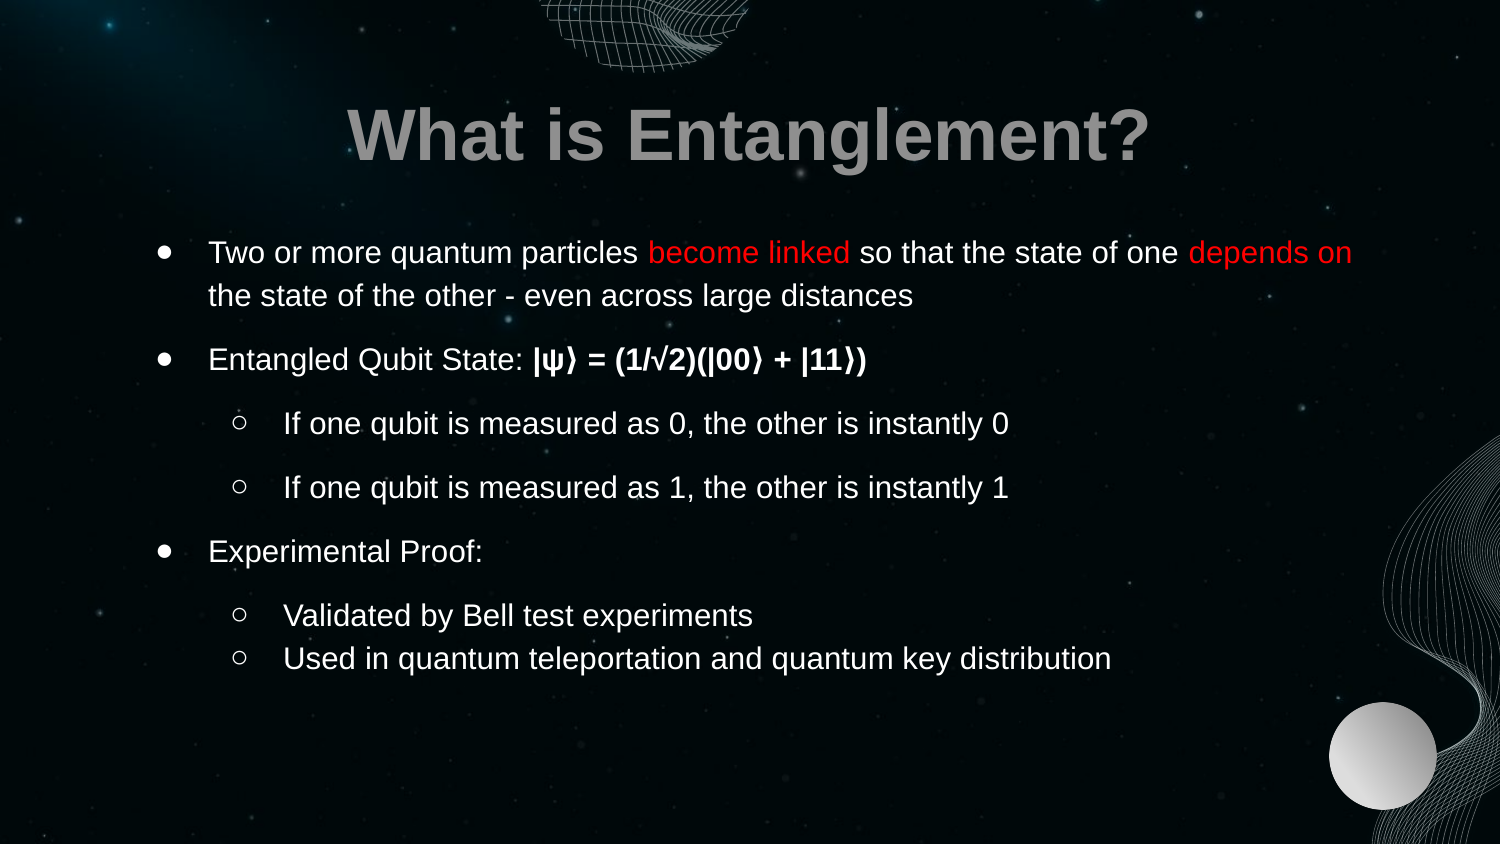

# What is Entanglement?
Two or more quantum particles become linked so that the state of one depends on the state of the other - even across large distances
Entangled Qubit State: |ψ⟩ = (1/√2)(|00⟩ + |11⟩)
If one qubit is measured as 0, the other is instantly 0
If one qubit is measured as 1, the other is instantly 1
Experimental Proof:
Validated by Bell test experiments​
Used in quantum teleportation and quantum key distribution